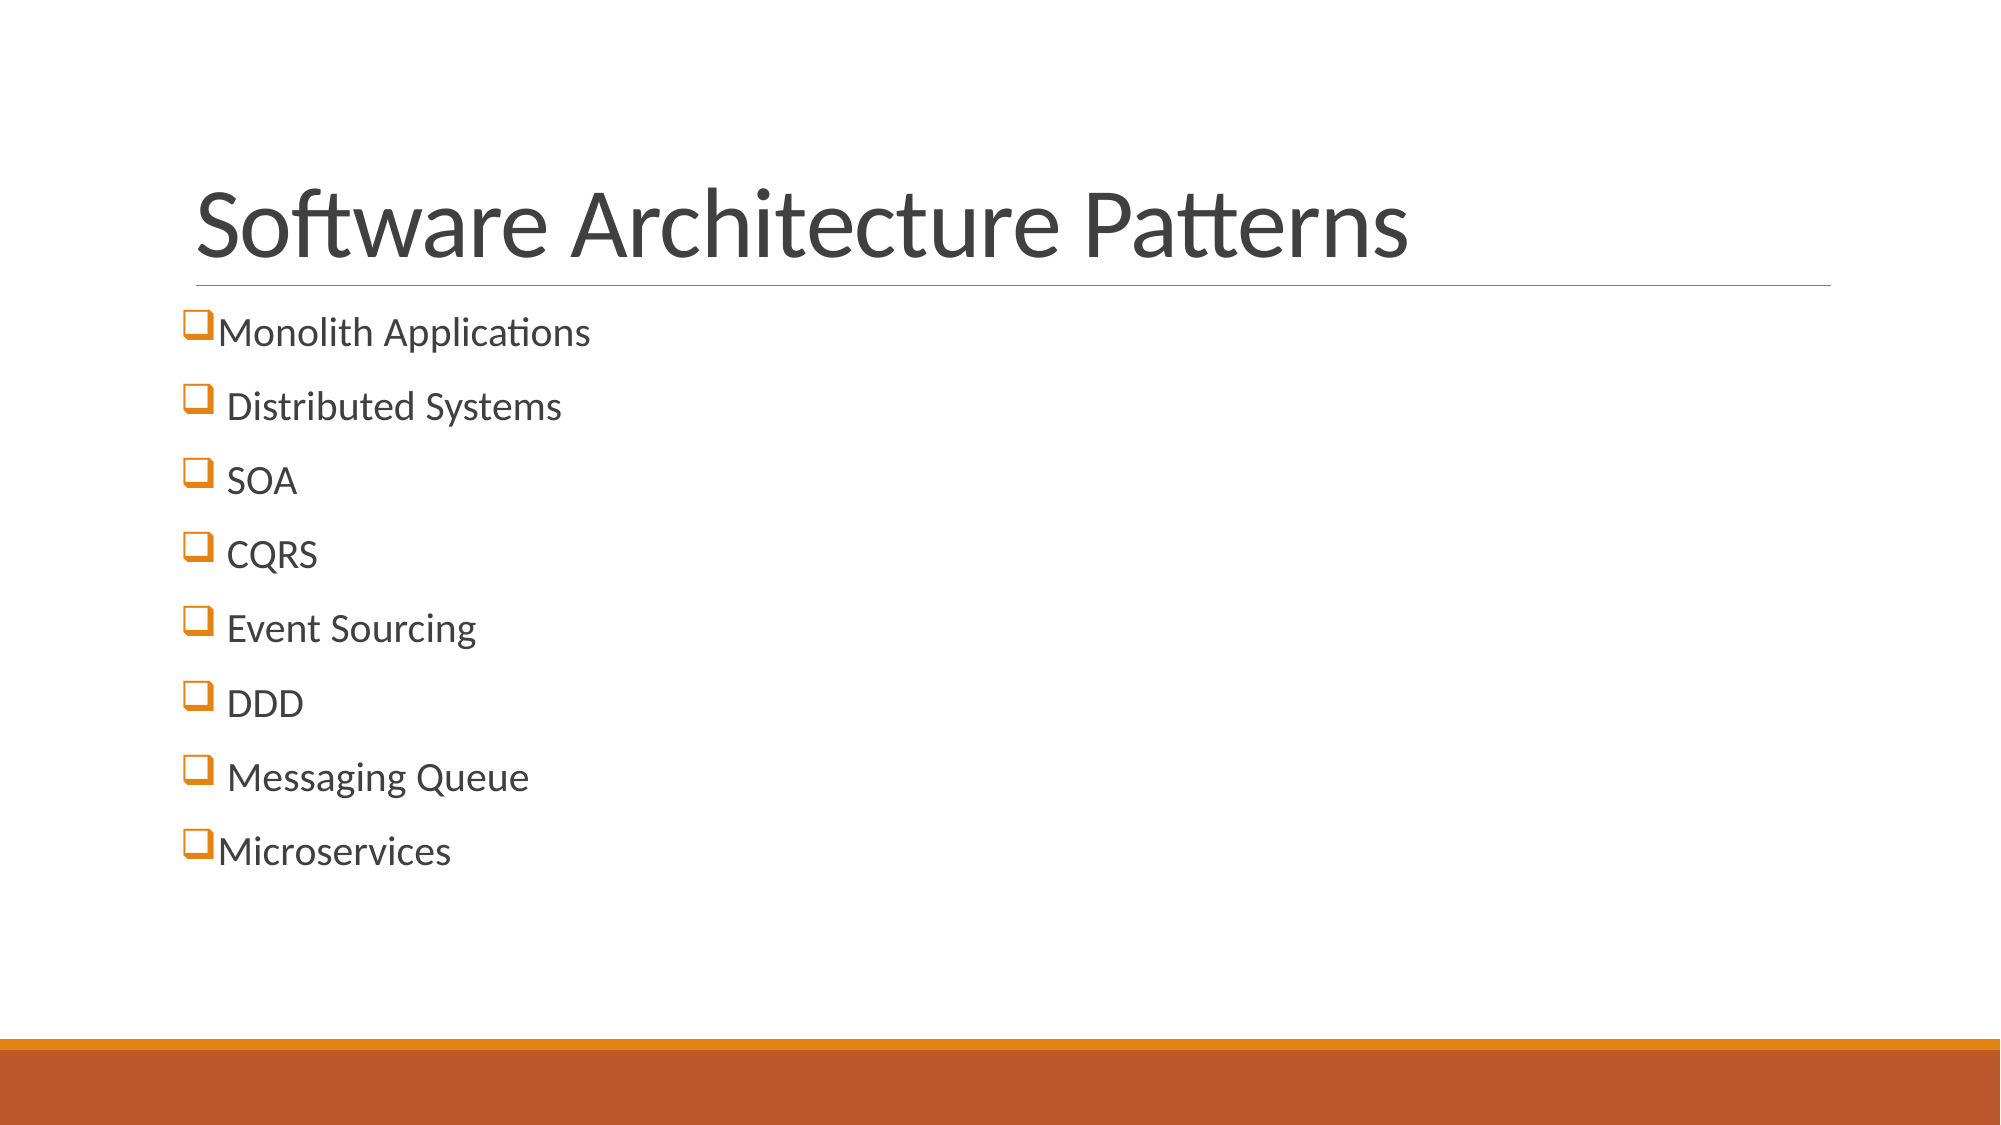

# Software Architecture Patterns
Monolith Applications
 Distributed Systems
 SOA
 CQRS
 Event Sourcing
 DDD
 Messaging Queue
Microservices